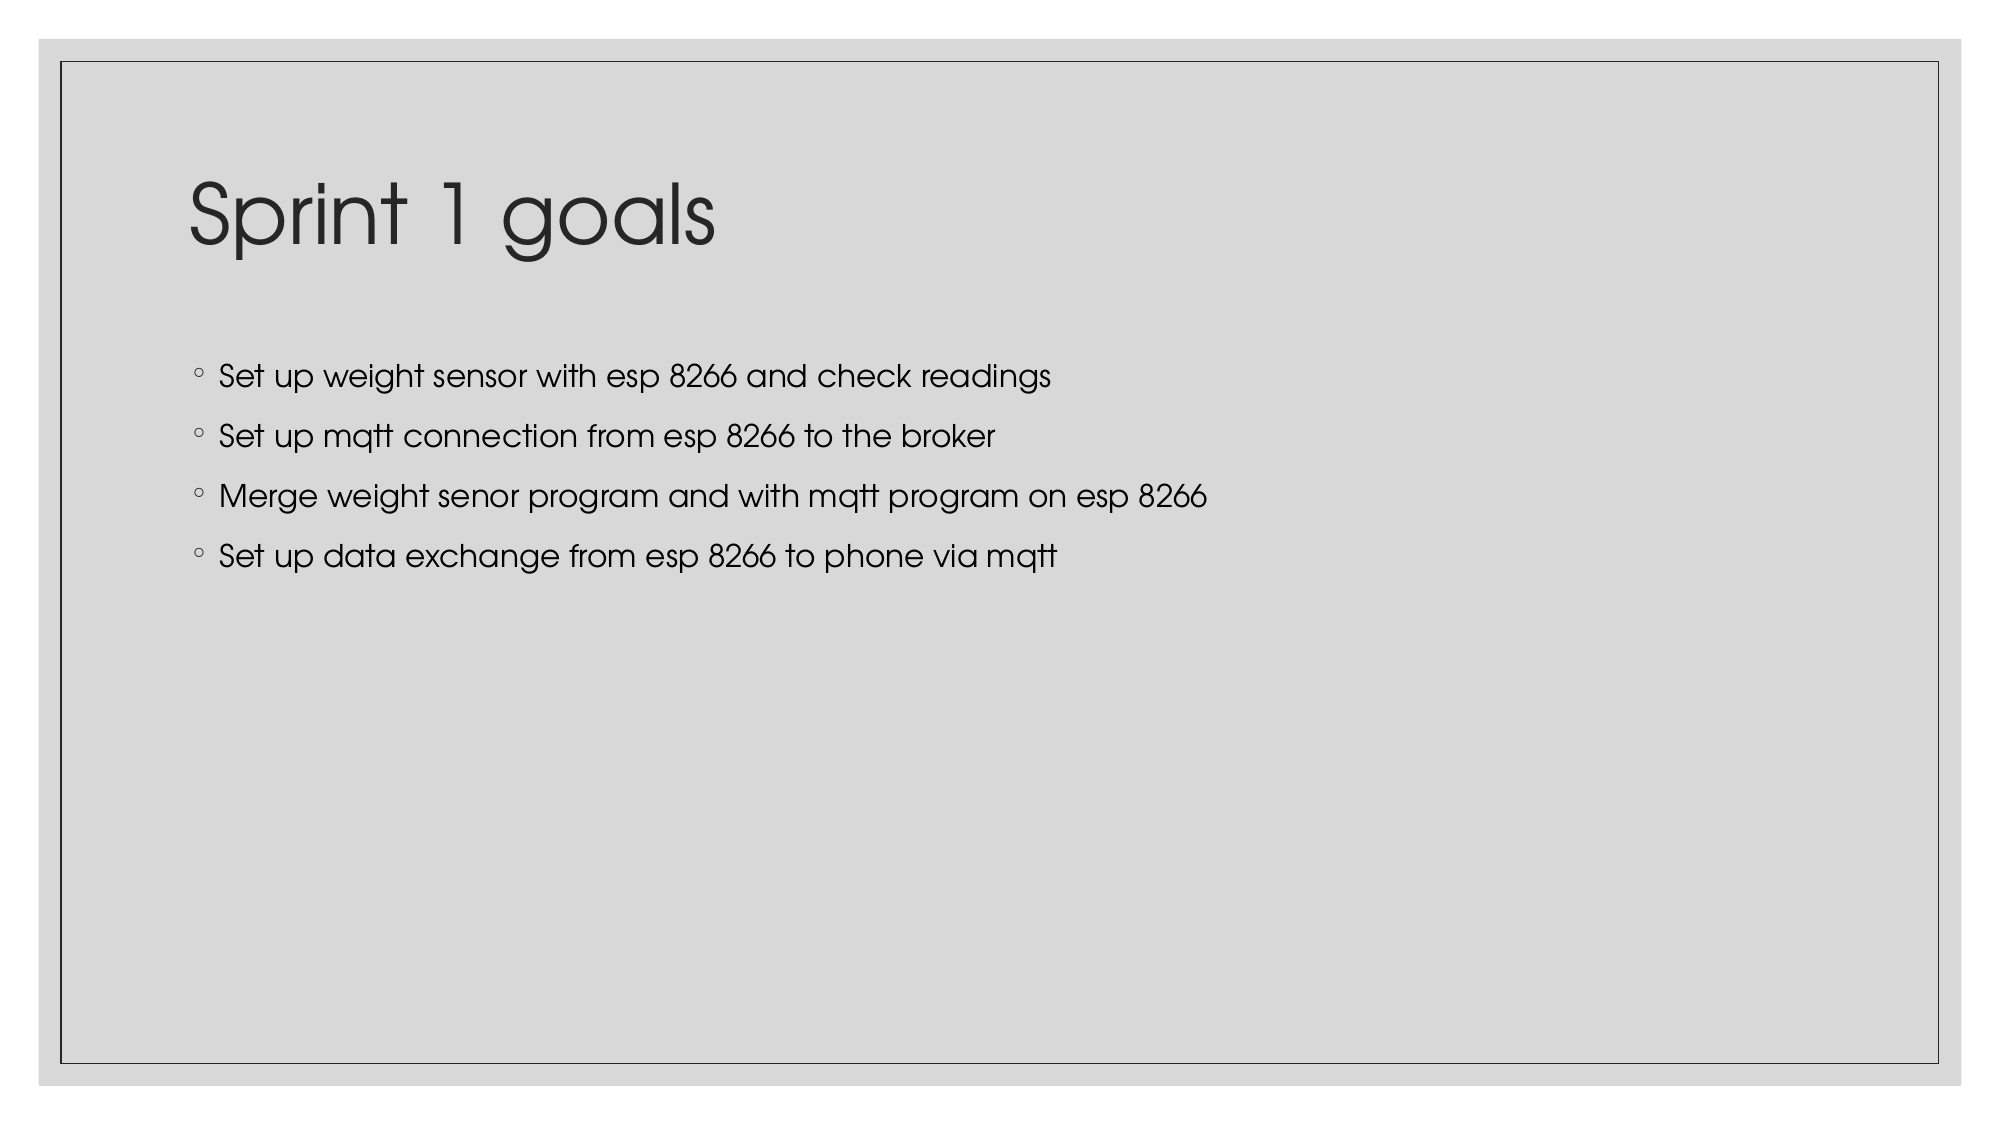

# Sprint 1 goals
Set up weight sensor with esp 8266 and check readings
Set up mqtt connection from esp 8266 to the broker
Merge weight senor program and with mqtt program on esp 8266
Set up data exchange from esp 8266 to phone via mqtt